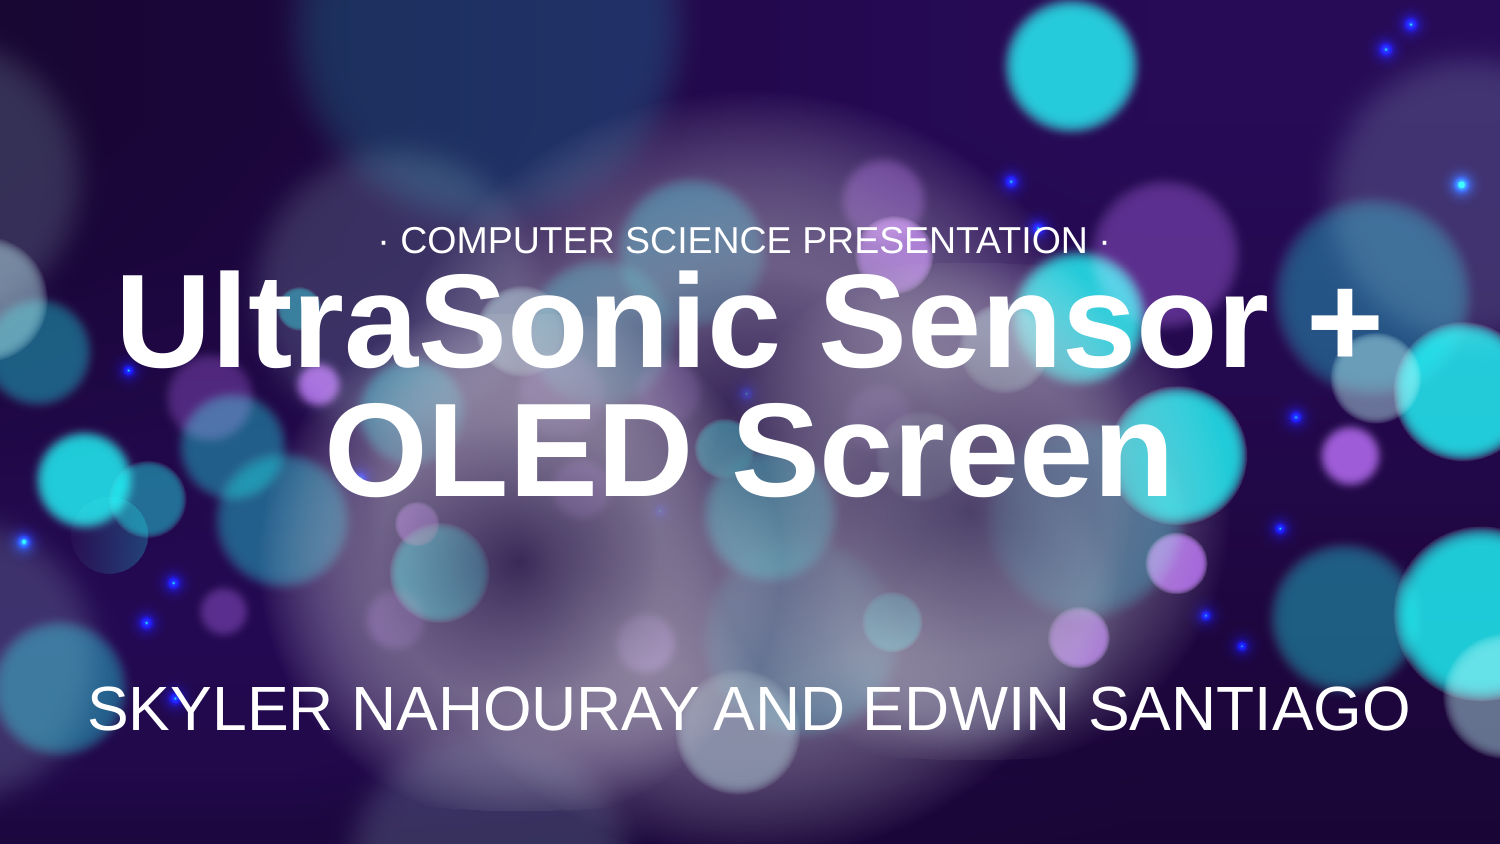

· COMPUTER SCIENCE PRESENTATION ·
# UltraSonic Sensor + OLED Screen
SKYLER NAHOURAY AND EDWIN SANTIAGO